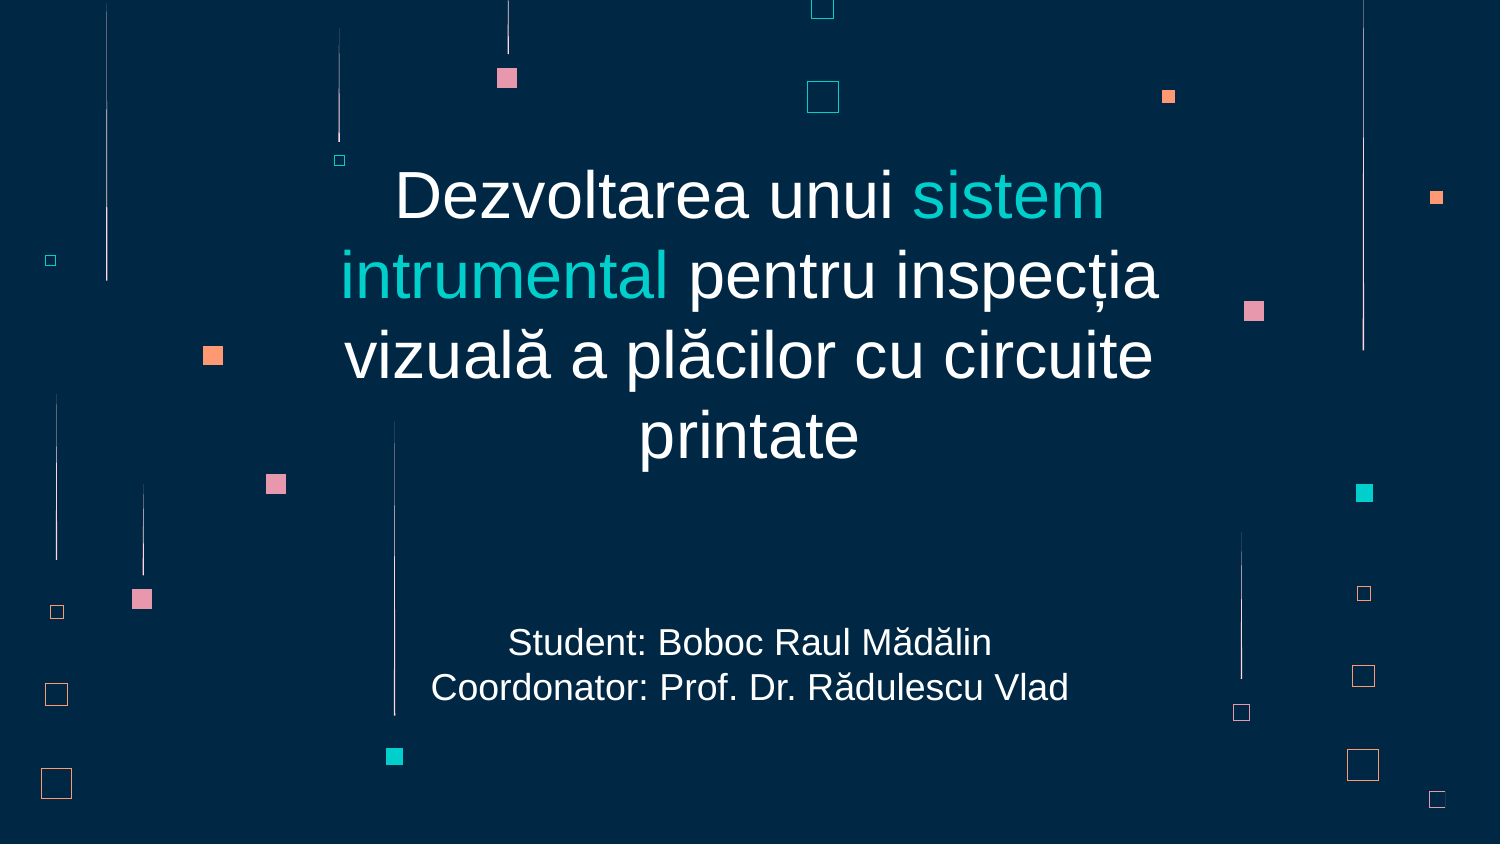

Dezvoltarea unui sistem intrumental pentru inspecția vizuală a plăcilor cu circuite printate
# Student: Boboc Raul Mădălin Coordonator: Prof. Dr. Rădulescu Vlad